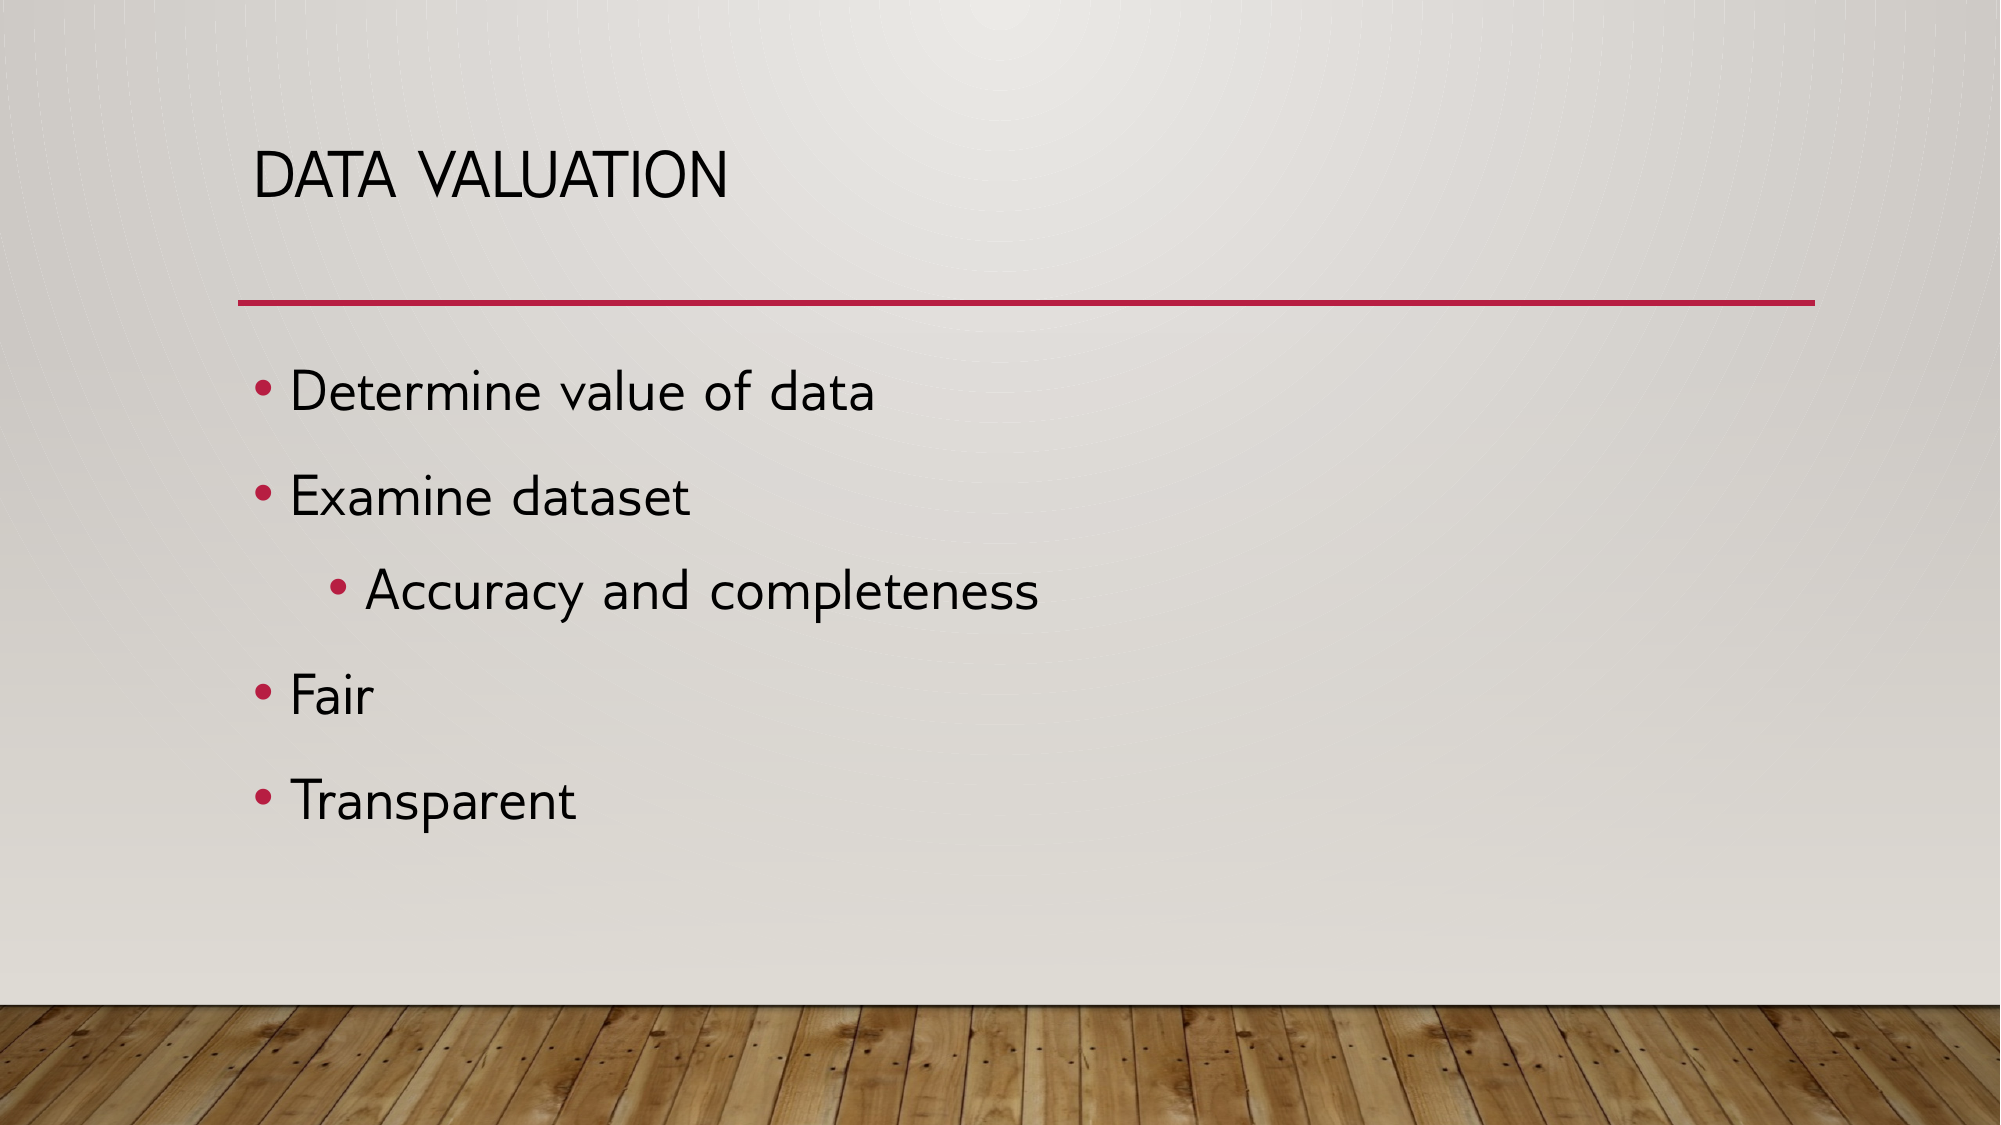

# Data Valuation
Determine value of data
Examine dataset
Accuracy and completeness
Fair
Transparent